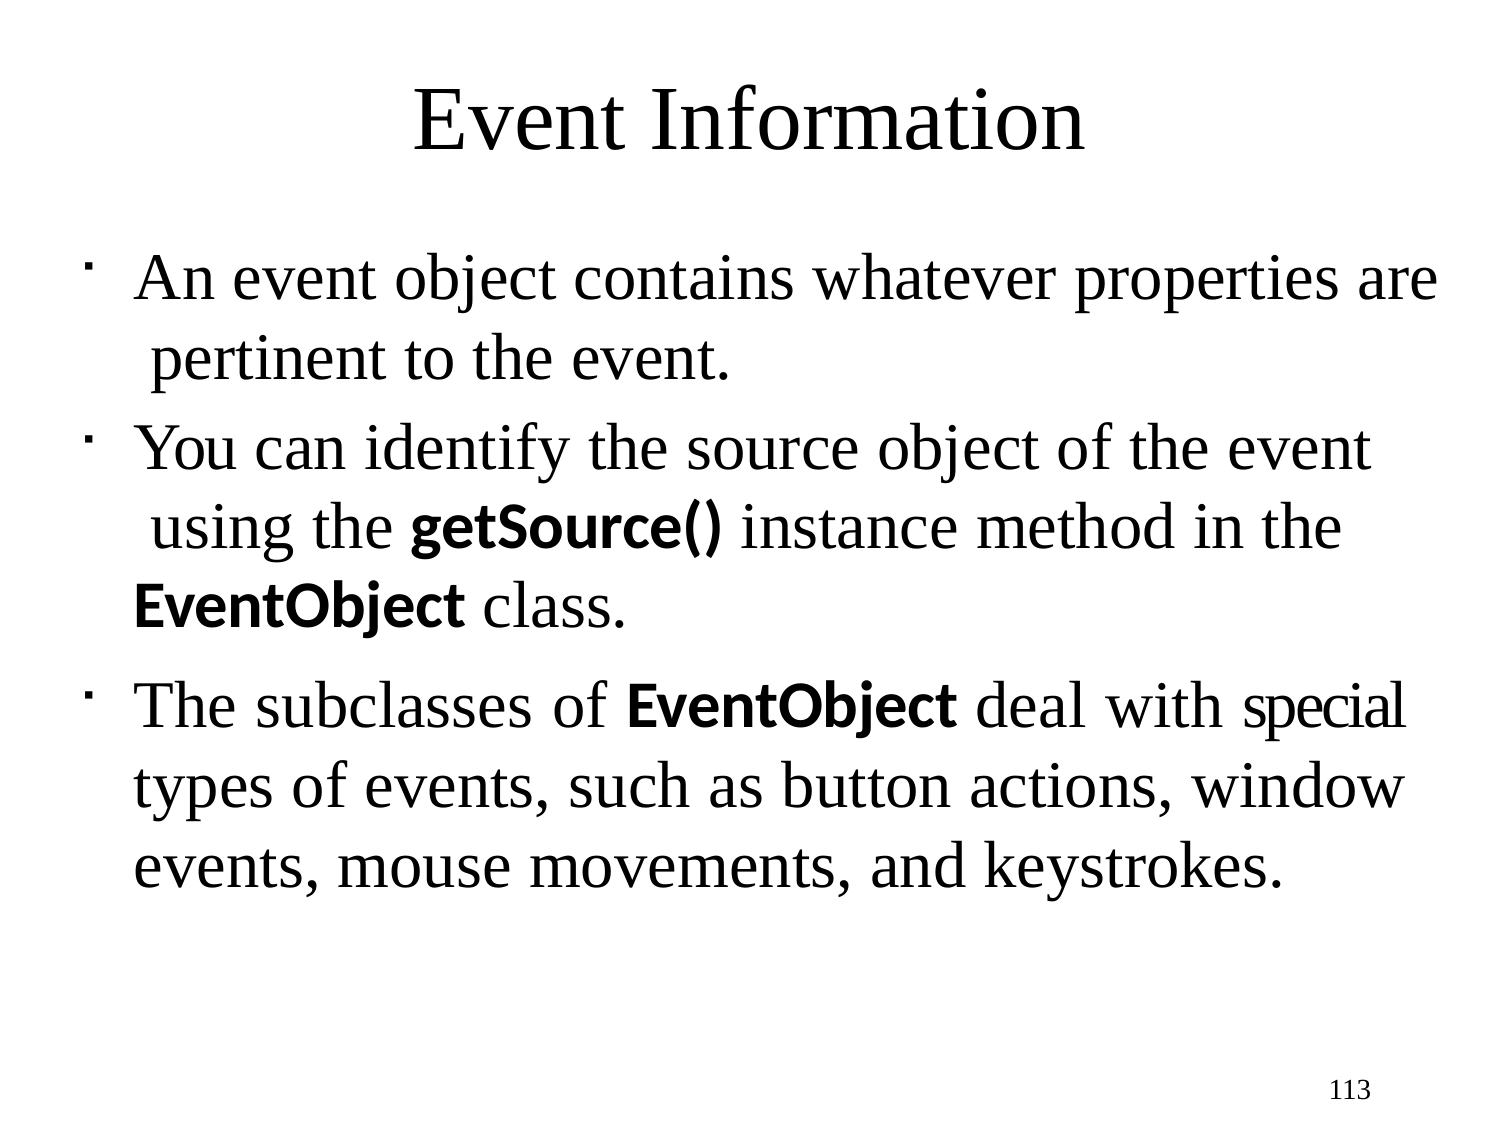

# Event Information
An event object contains whatever properties are  pertinent to the event.
You can identify the source object of the event  using the getSource() instance method in the  EventObject class.
The subclasses of EventObject deal with special  types of events, such as button actions, window  events, mouse movements, and keystrokes.
113